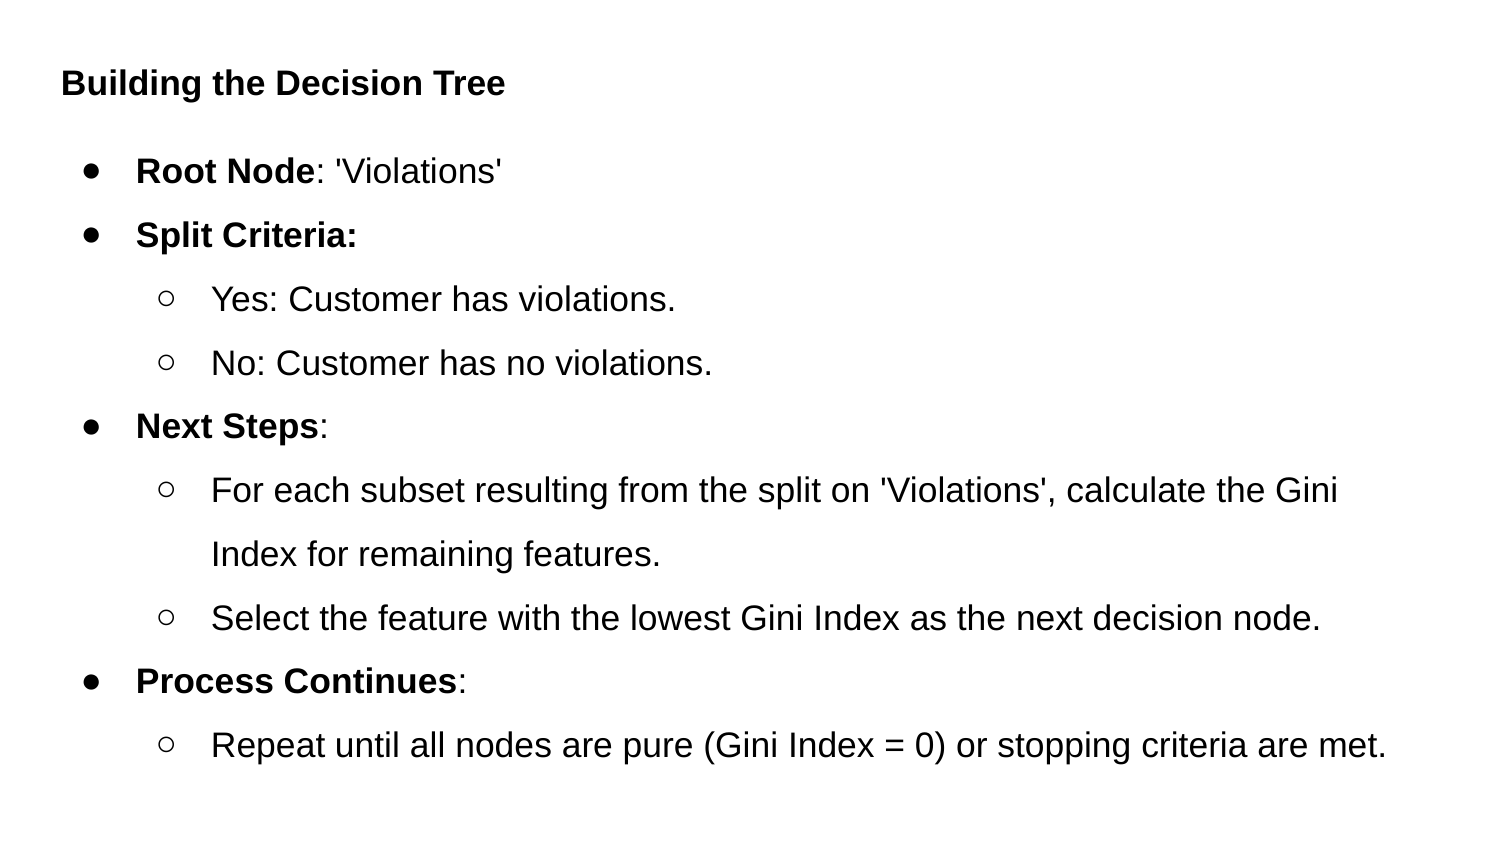

Building the Decision Tree
Root Node: 'Violations'
Split Criteria:
Yes: Customer has violations.
No: Customer has no violations.
Next Steps:
For each subset resulting from the split on 'Violations', calculate the Gini Index for remaining features.
Select the feature with the lowest Gini Index as the next decision node.
Process Continues:
Repeat until all nodes are pure (Gini Index = 0) or stopping criteria are met.